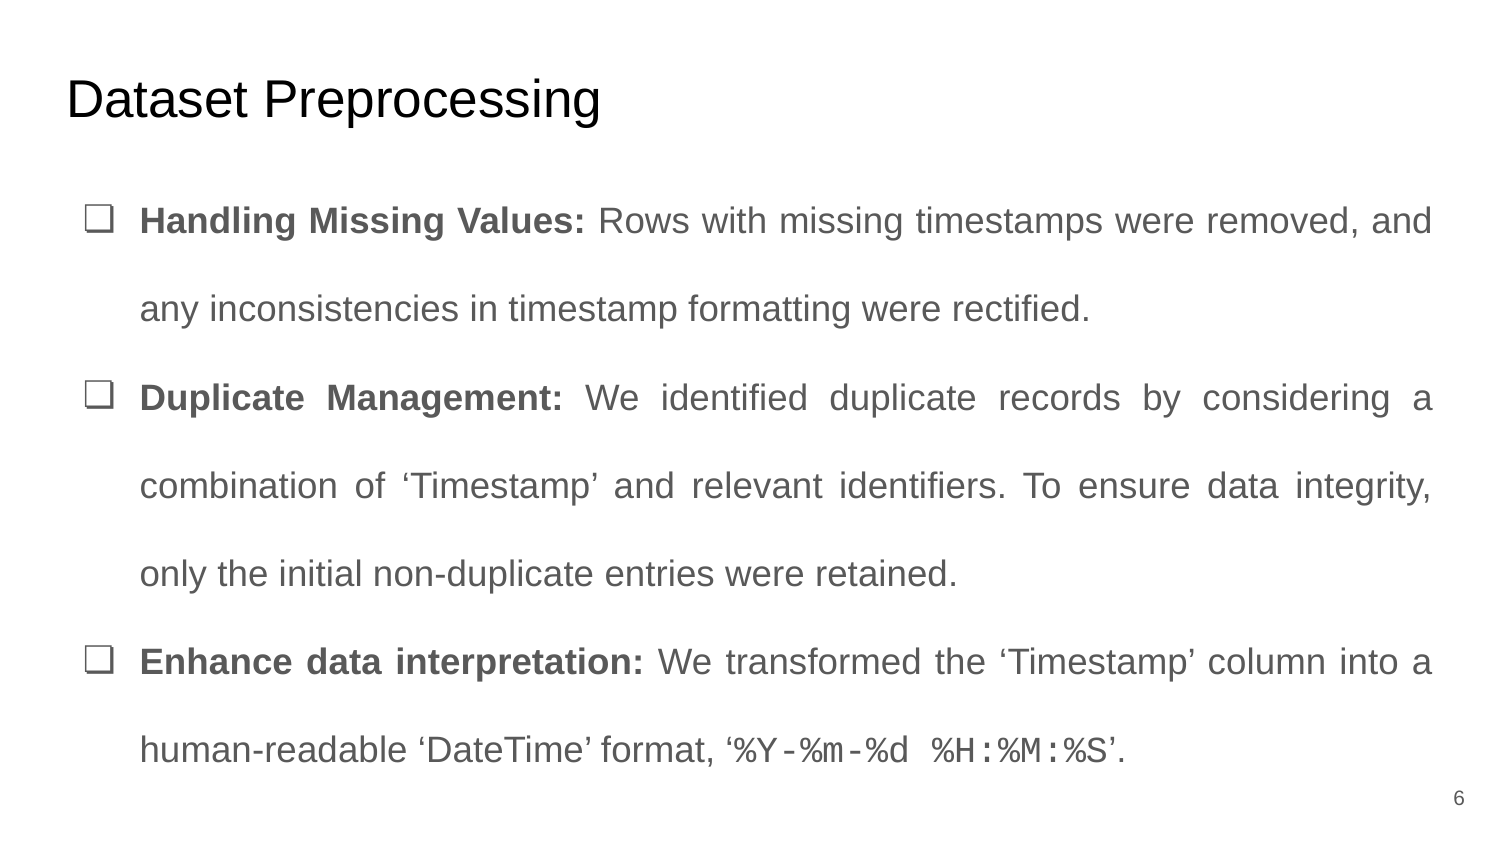

# Dataset Preprocessing
Handling Missing Values: Rows with missing timestamps were removed, and any inconsistencies in timestamp formatting were rectified.
Duplicate Management: We identified duplicate records by considering a combination of ‘Timestamp’ and relevant identifiers. To ensure data integrity, only the initial non-duplicate entries were retained.
Enhance data interpretation: We transformed the ‘Timestamp’ column into a human-readable ‘DateTime’ format, ‘%Y-%m-%d %H:%M:%S’.
6